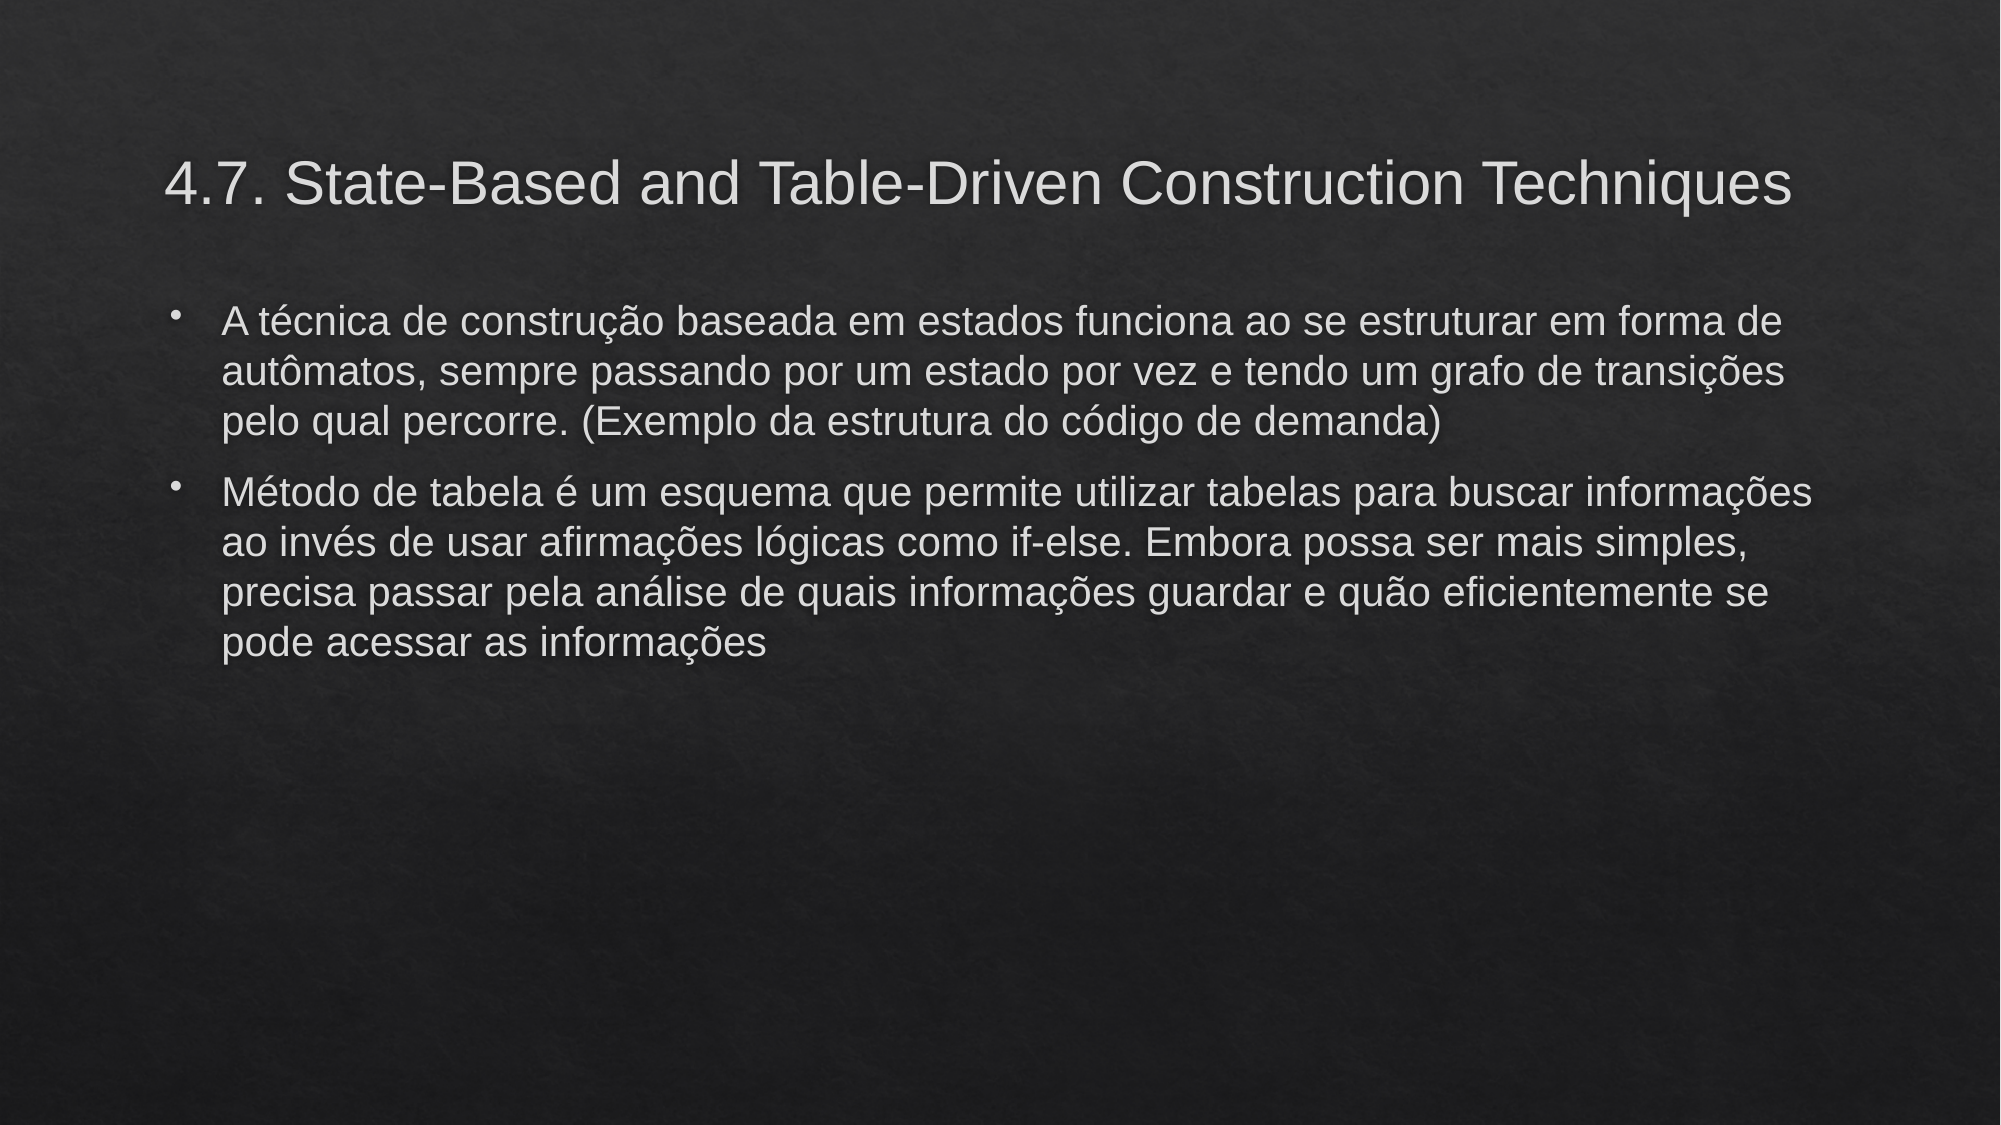

# 4.7. State-Based and Table-Driven Construction Techniques
A técnica de construção baseada em estados funciona ao se estruturar em forma de autômatos, sempre passando por um estado por vez e tendo um grafo de transições pelo qual percorre. (Exemplo da estrutura do código de demanda)
Método de tabela é um esquema que permite utilizar tabelas para buscar informações ao invés de usar afirmações lógicas como if-else. Embora possa ser mais simples, precisa passar pela análise de quais informações guardar e quão eficientemente se pode acessar as informações